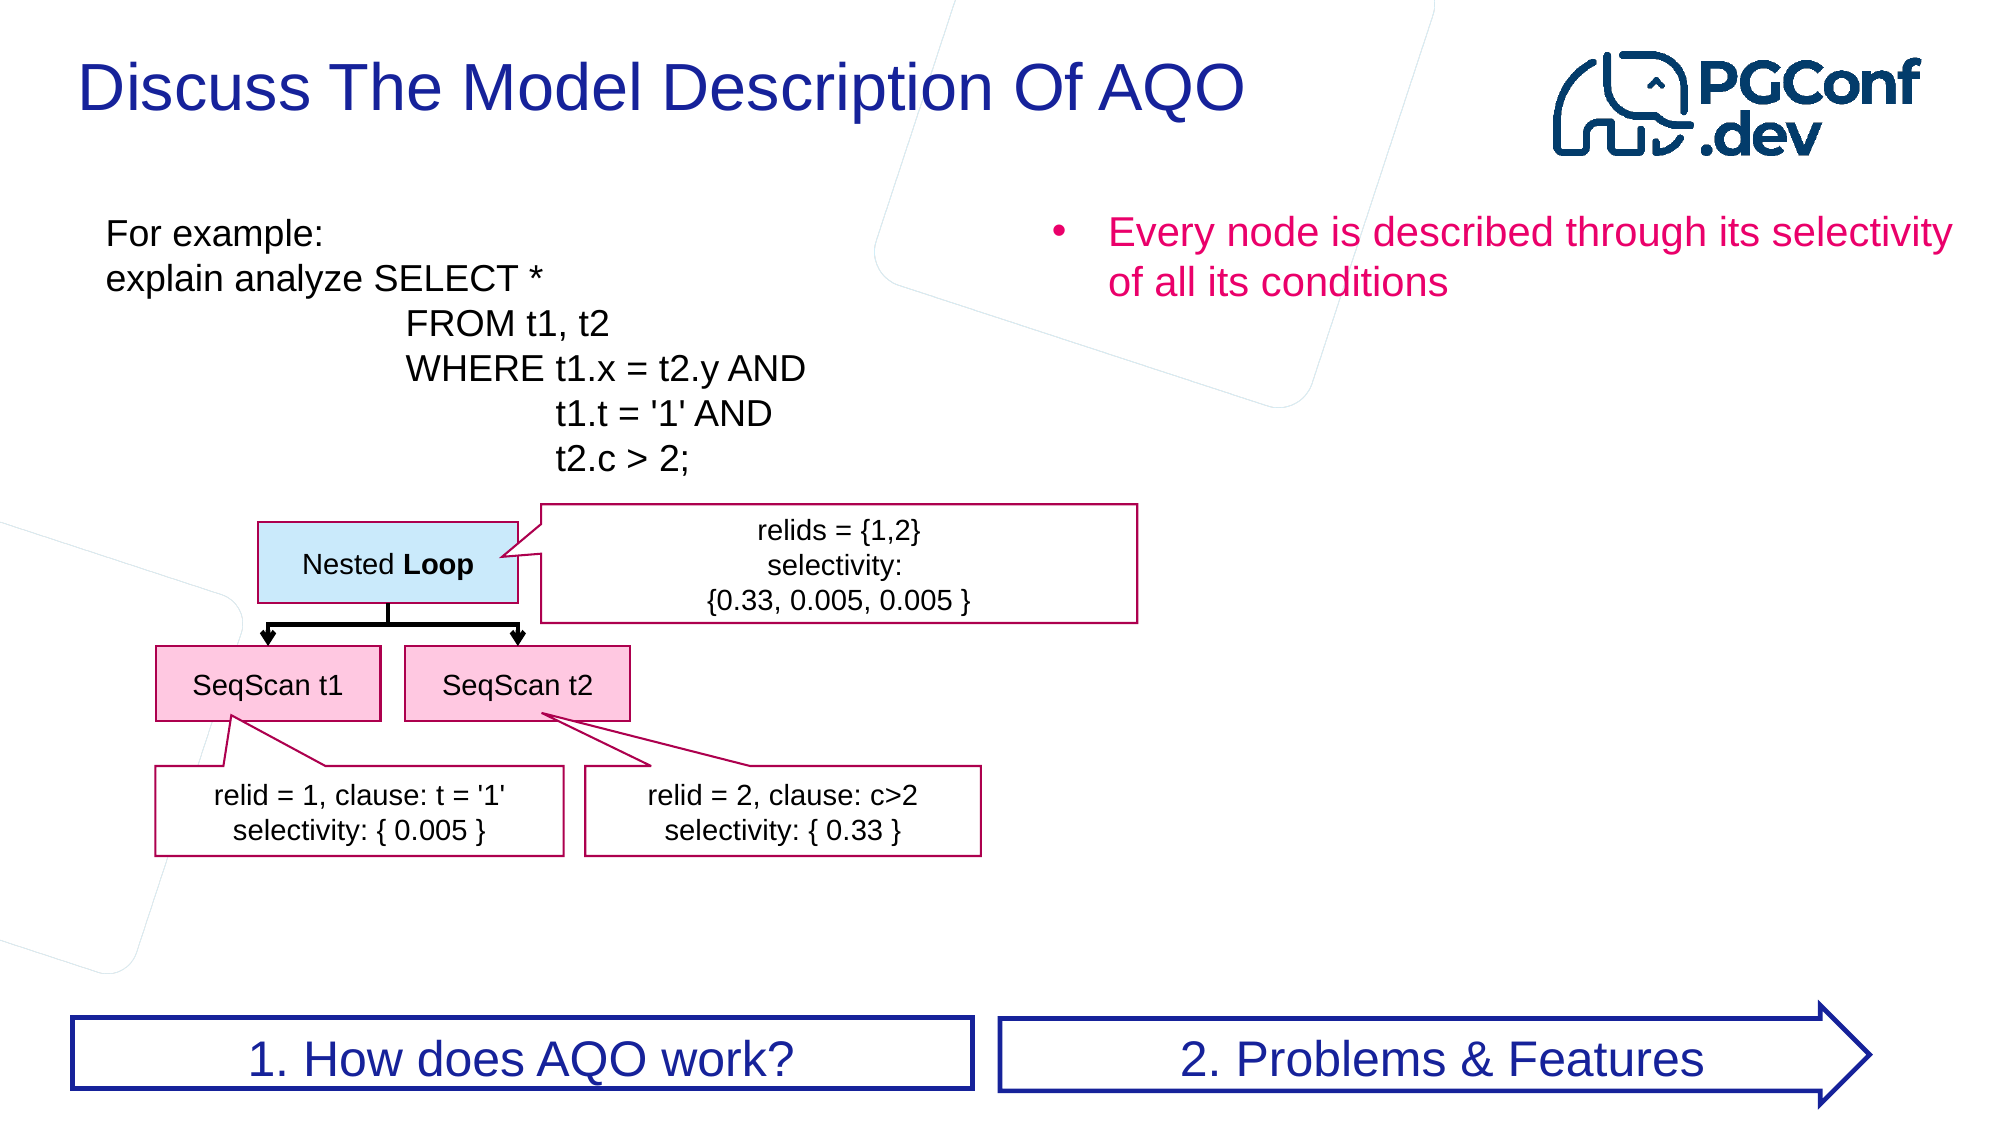

Discuss The Model Description Of AQO
For example:
explain analyze SELECT *
		FROM t1, t2
		WHERE t1.x = t2.y AND
			t1.t = '1' AND
			t2.c > 2;
Every node is described through its selectivity of all its conditions

relids = {1,2}
selectivity:
{0.33, 0.005, 0.005 }
Nested Loop
SeqScan t1
SeqScan t2
relid = 1, clause: t = '1'
selectivity: { 0.005 }
relid = 2, clause: c>2
selectivity: { 0.33 }
1. How does AQO work?
2. Problems & Features
22